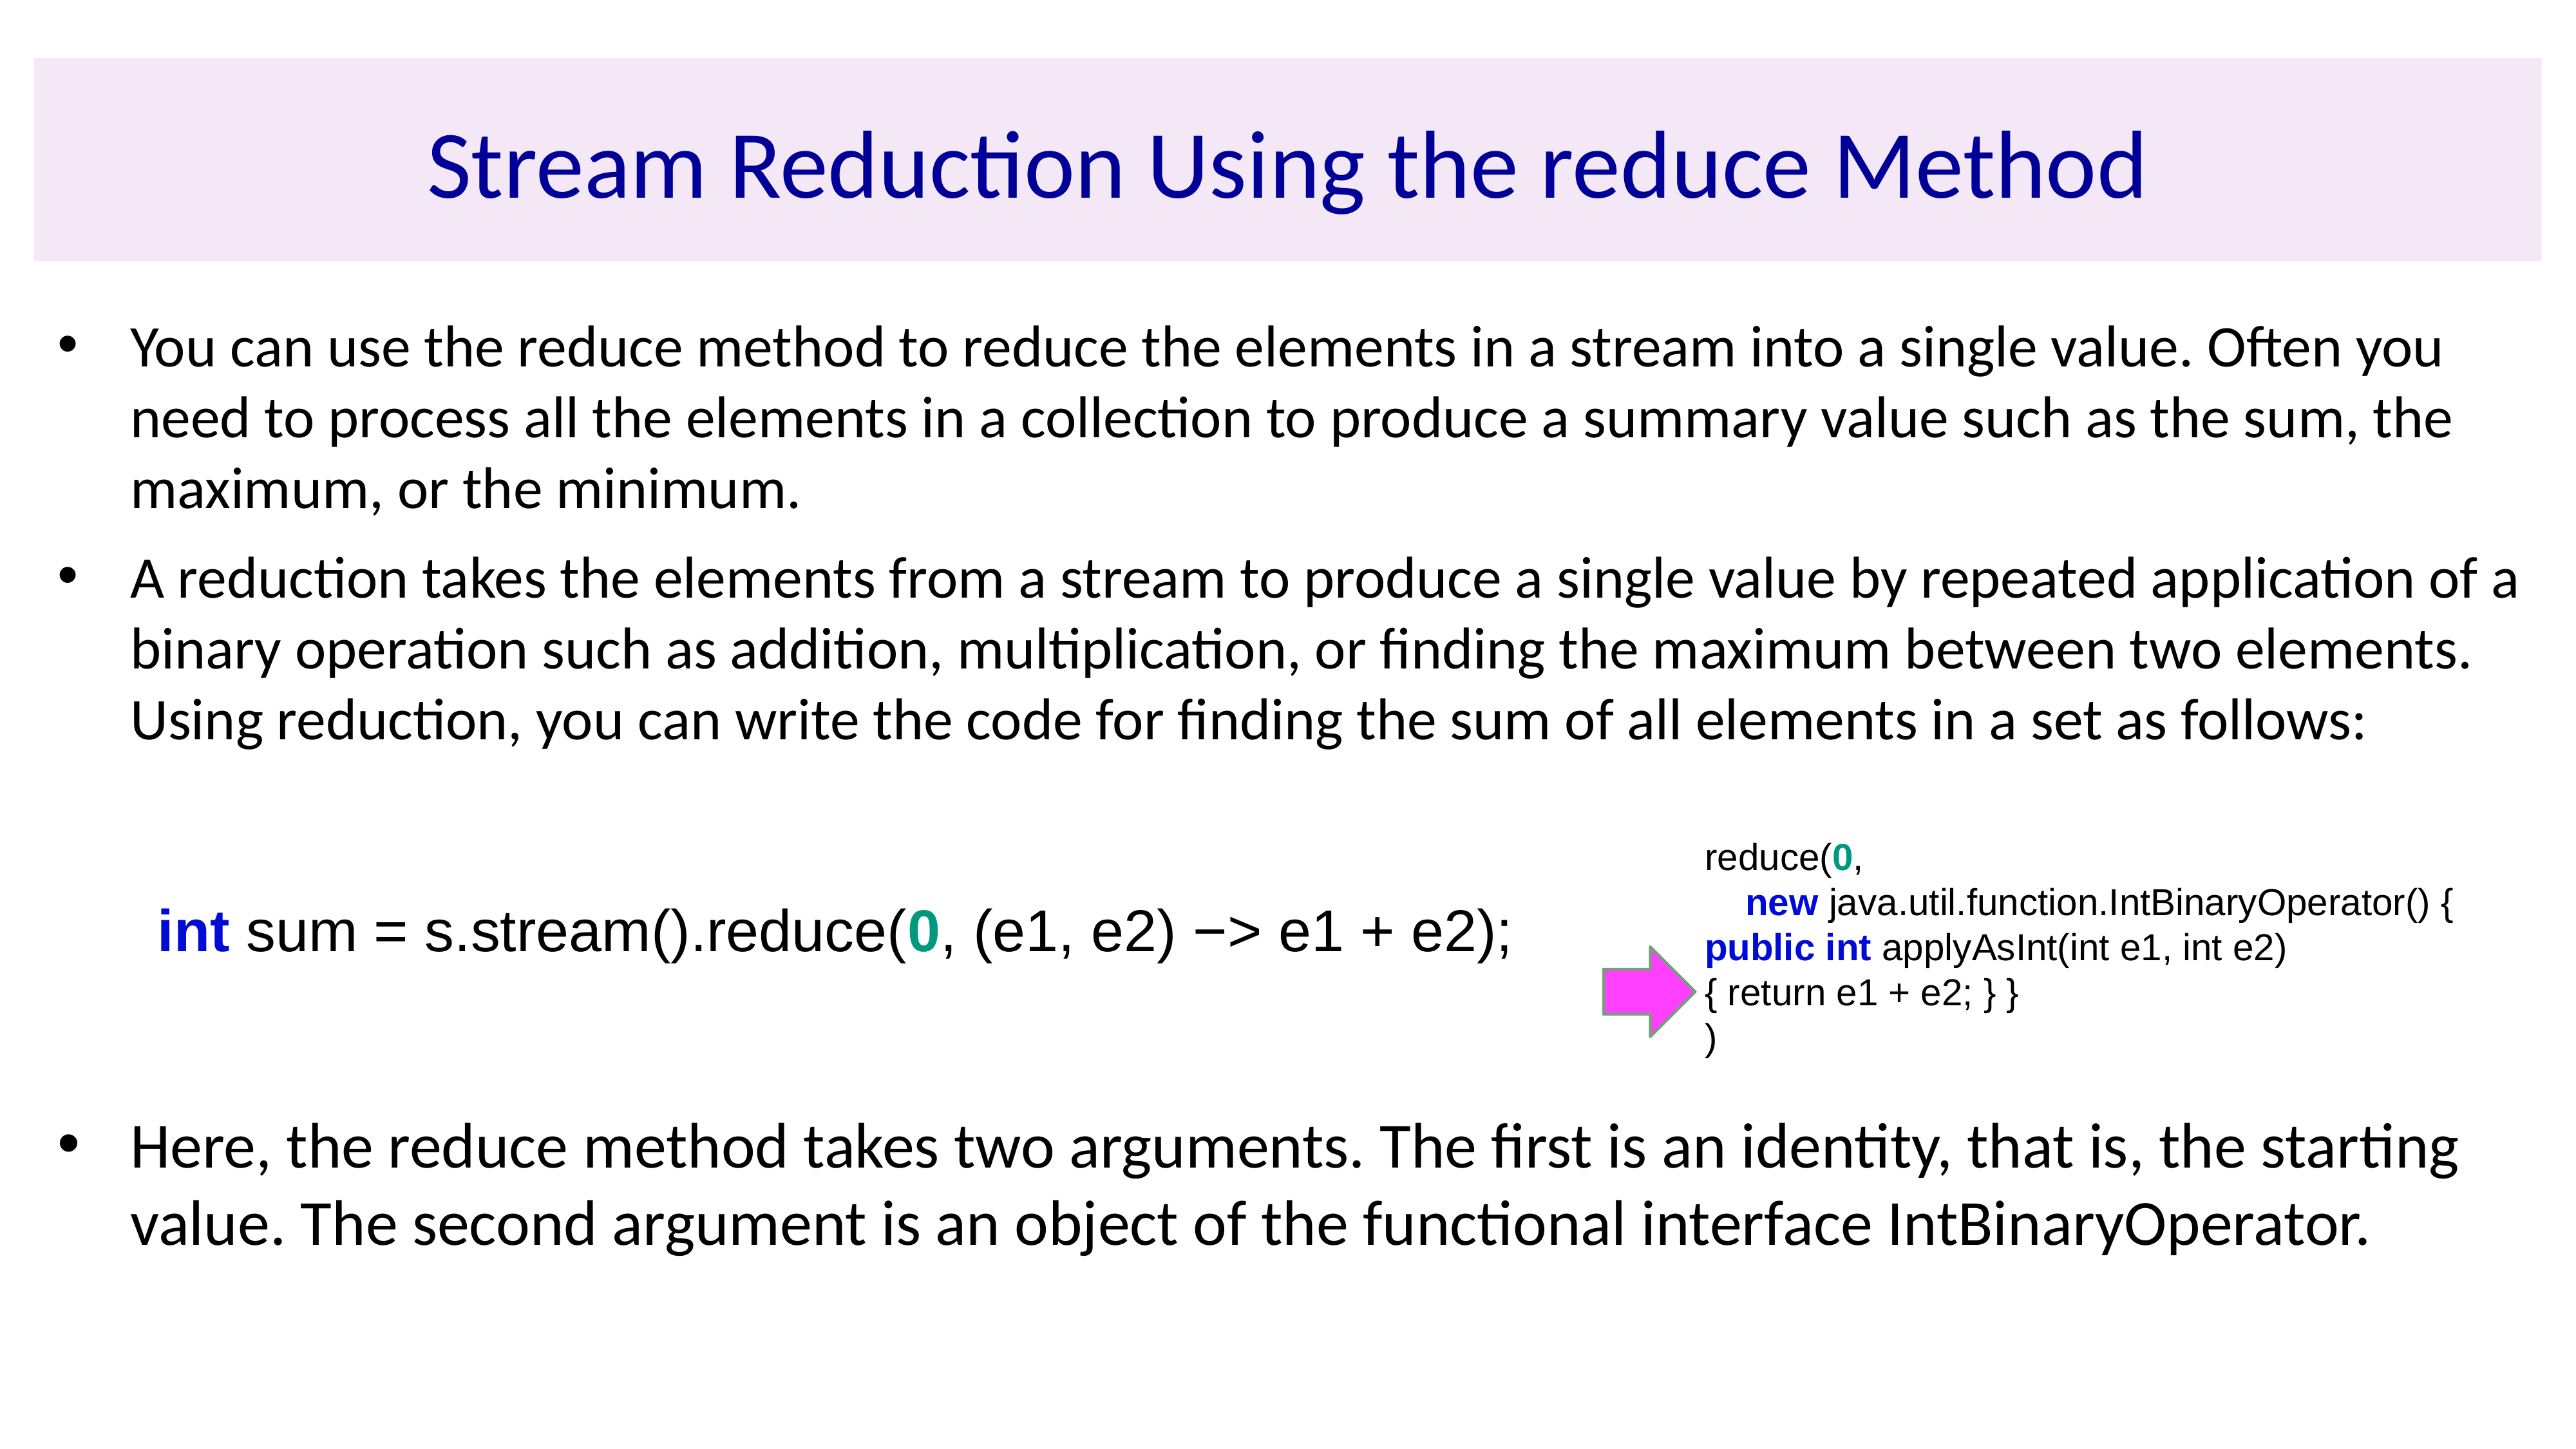

# Stream Reduction Using the reduce Method
You can use the reduce method to reduce the elements in a stream into a single value. Often you need to process all the elements in a collection to produce a summary value such as the sum, the maximum, or the minimum.
A reduction takes the elements from a stream to produce a single value by repeated application of a binary operation such as addition, multiplication, or finding the maximum between two elements. Using reduction, you can write the code for finding the sum of all elements in a set as follows:

int sum = s.stream().reduce(0, (e1, e2) −> e1 + e2);

Here, the reduce method takes two arguments. The first is an identity, that is, the starting value. The second argument is an object of the functional interface IntBinaryOperator.
reduce(0,
new java.util.function.IntBinaryOperator() {
public int applyAsInt(int e1, int e2)
{ return e1 + e2; } }
)